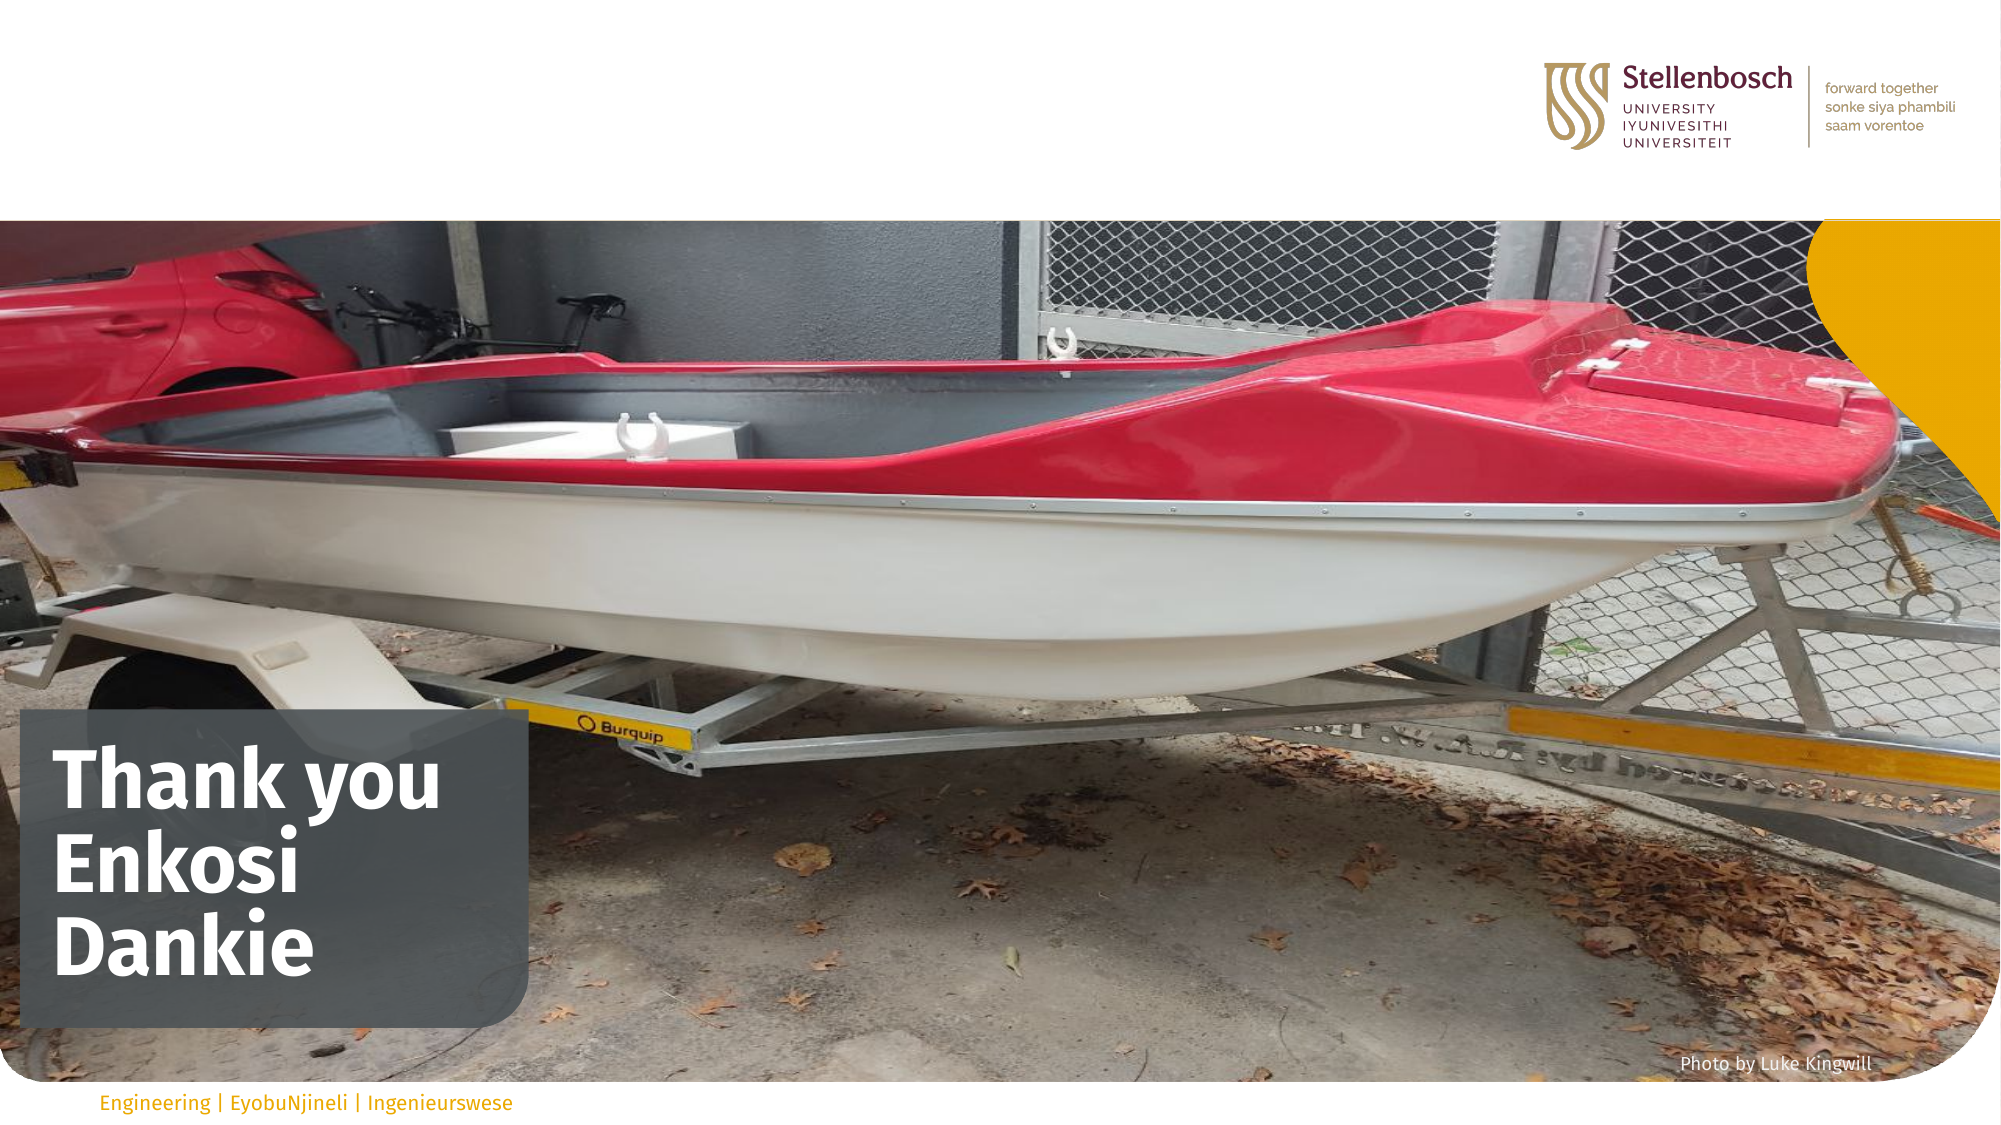

Thank you
Enkosi
Dankie
Photo by Luke Kingwill